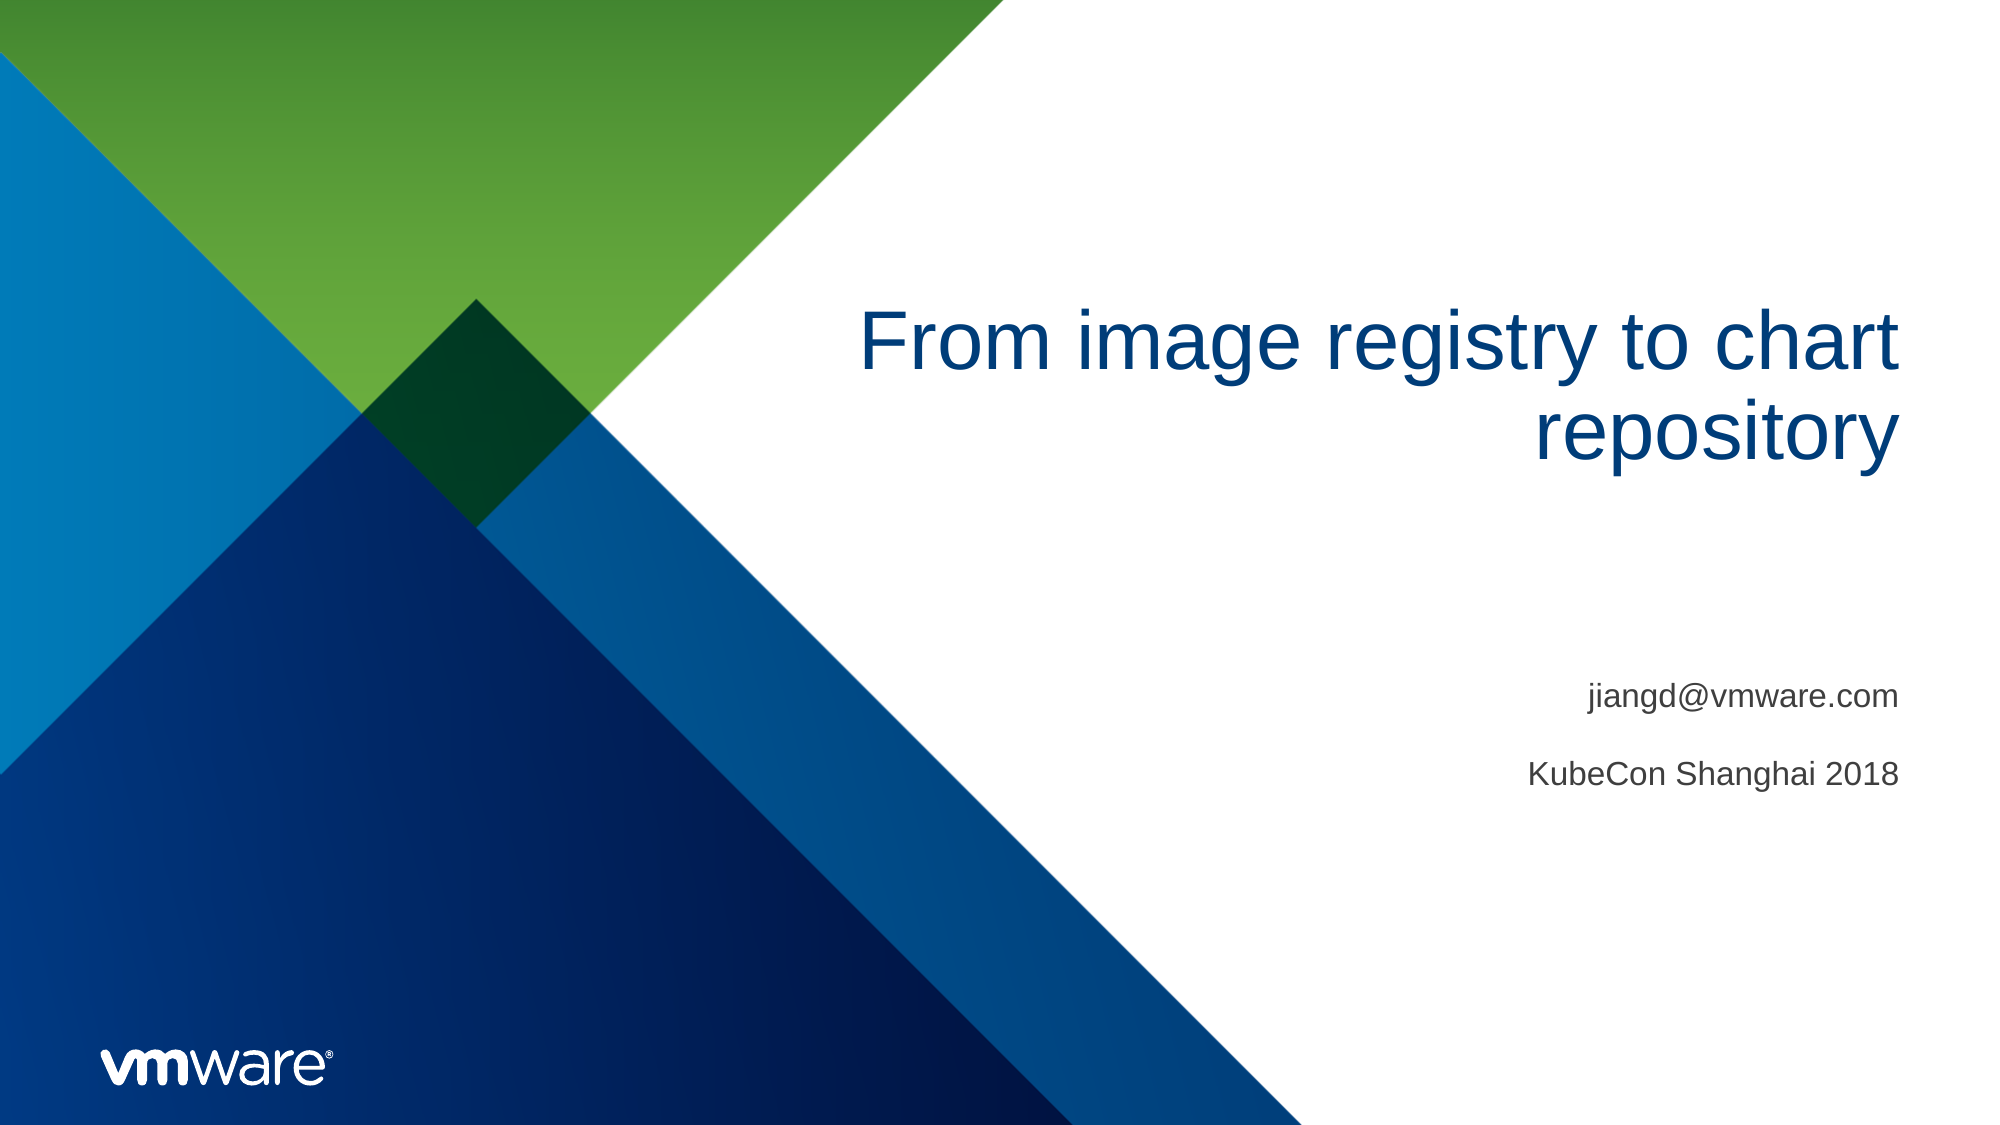

# From image registry to chart repository

jiangd@vmware.com
KubeCon Shanghai 2018